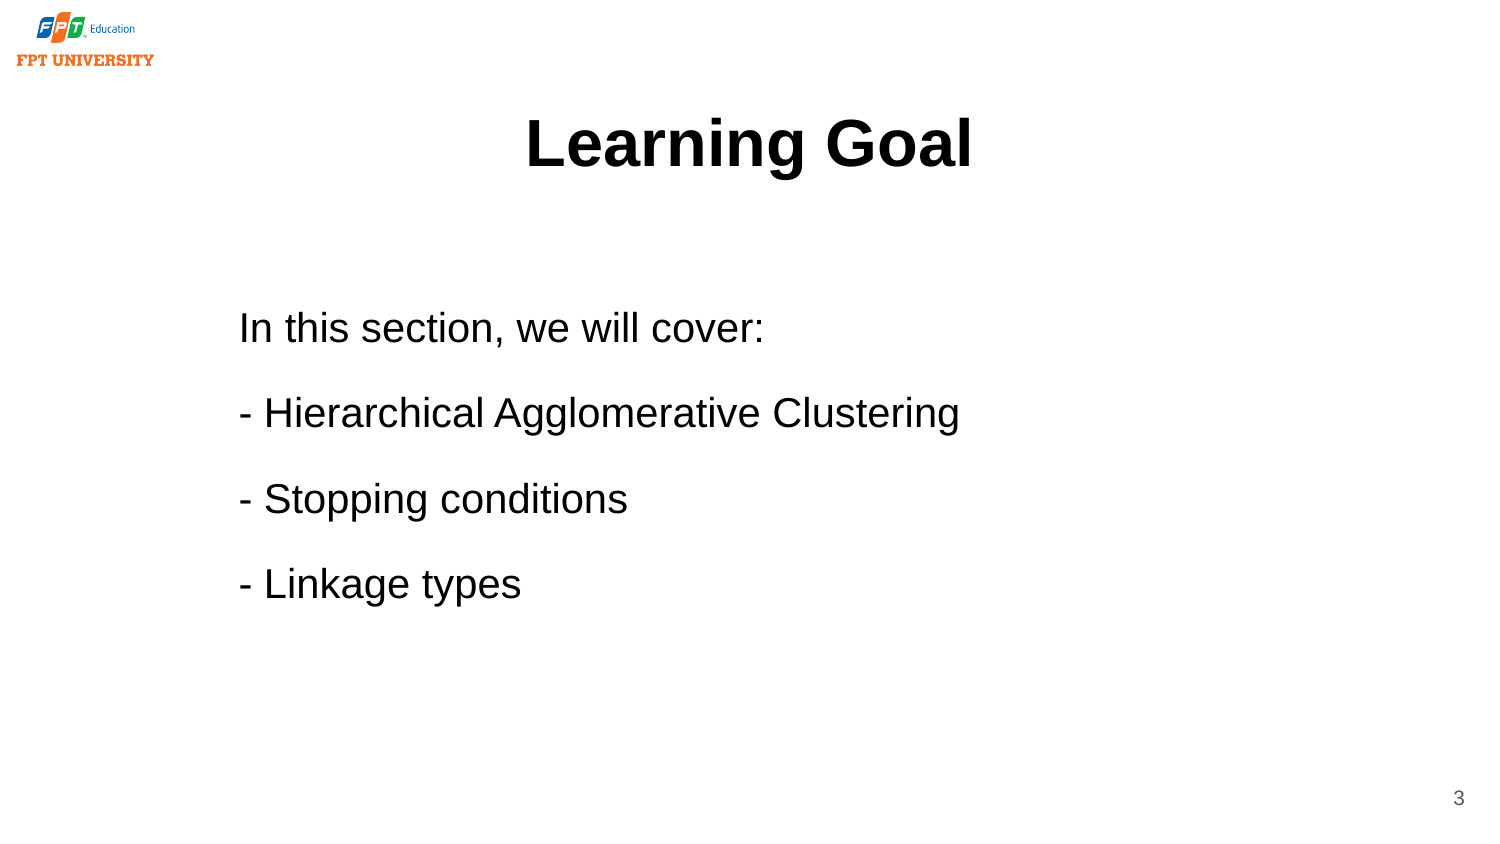

# Learning Goal
In this section, we will cover:
- Hierarchical Agglomerative Clustering
- Stopping conditions
- Linkage types
3